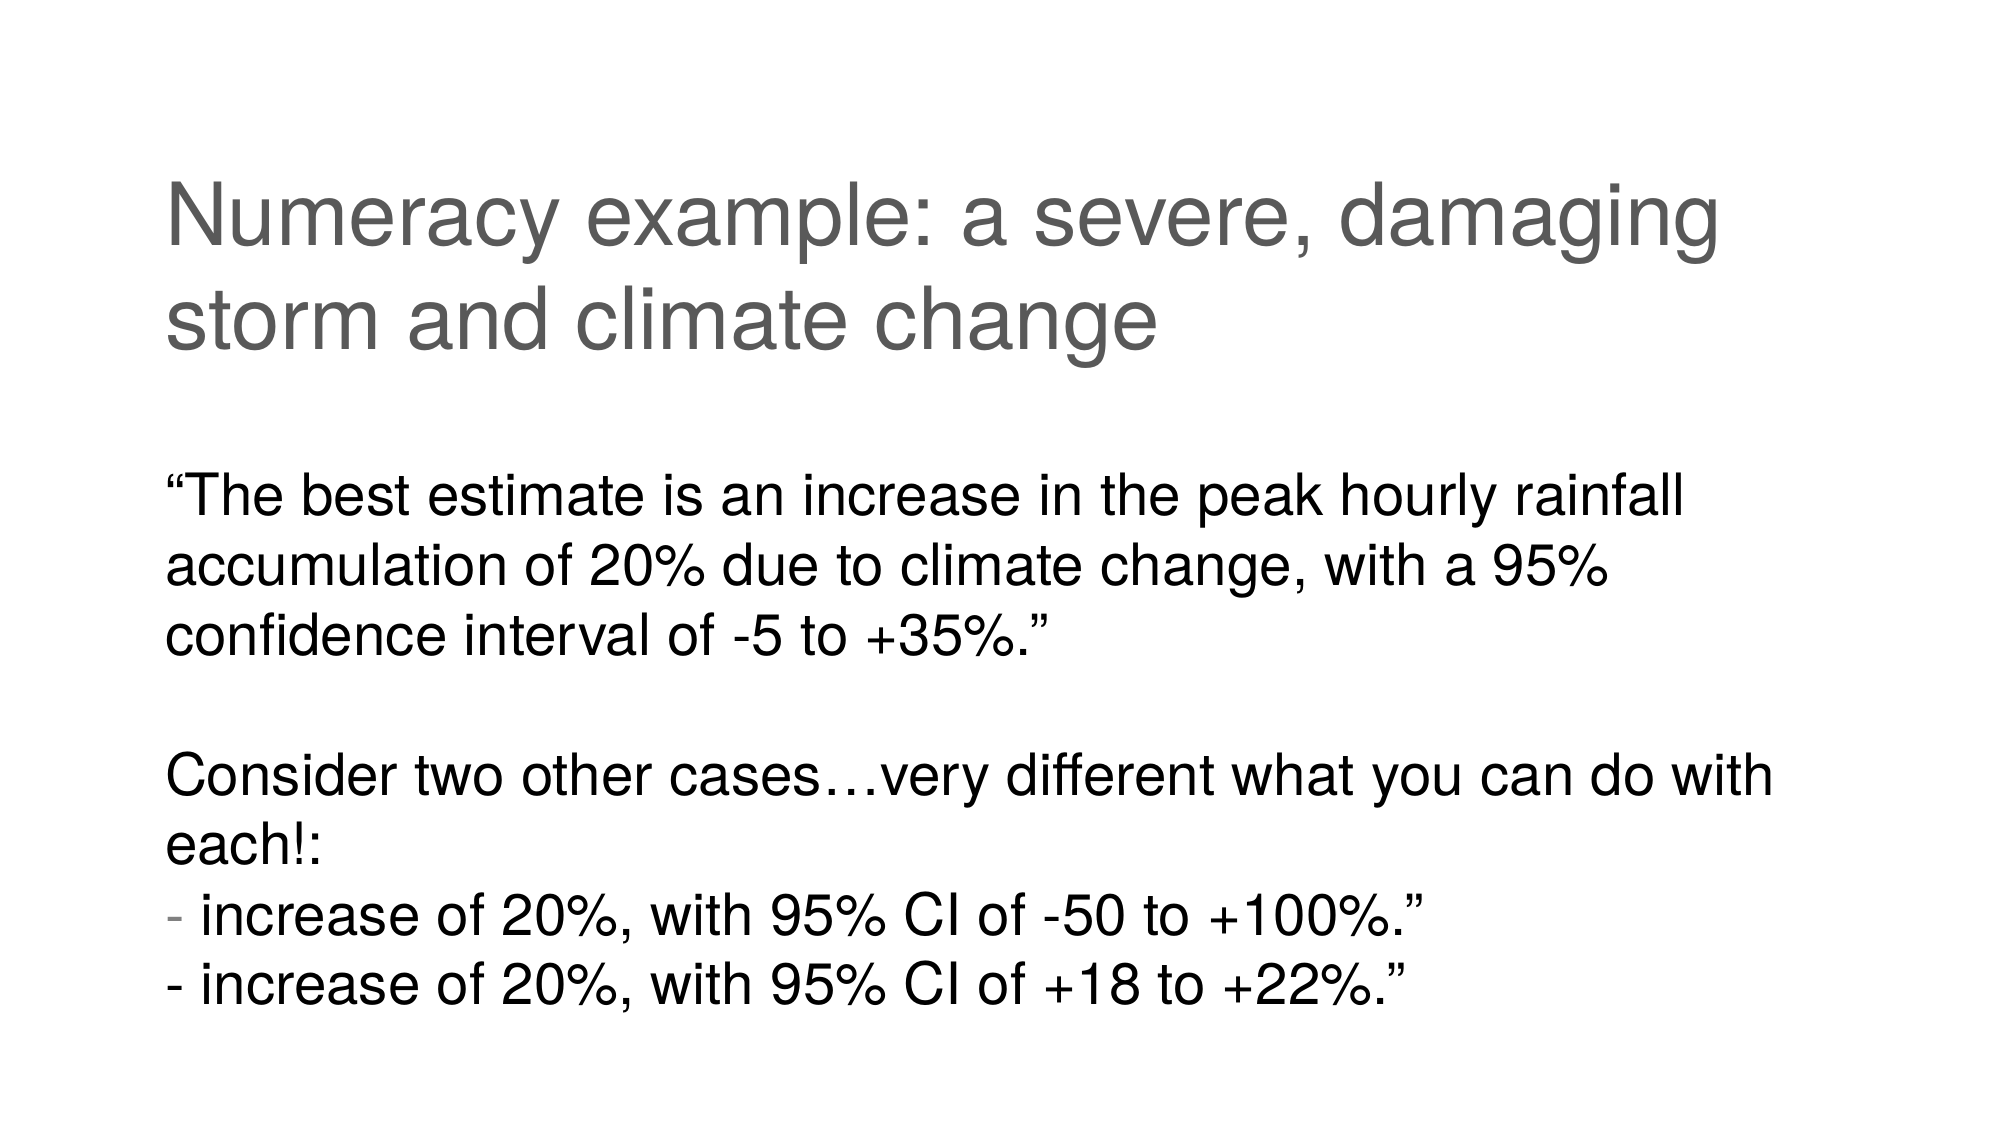

# Numeracy example: a severe, damaging storm and climate change
“The best estimate is an increase in the peak hourly rainfall accumulation of 20% due to climate change, with a 95% confidence interval of -5 to +35%.”

Consider two other cases…very different what you can do with each!:
- increase of 20%, with 95% CI of -50 to +100%.”
- increase of 20%, with 95% CI of +18 to +22%.”